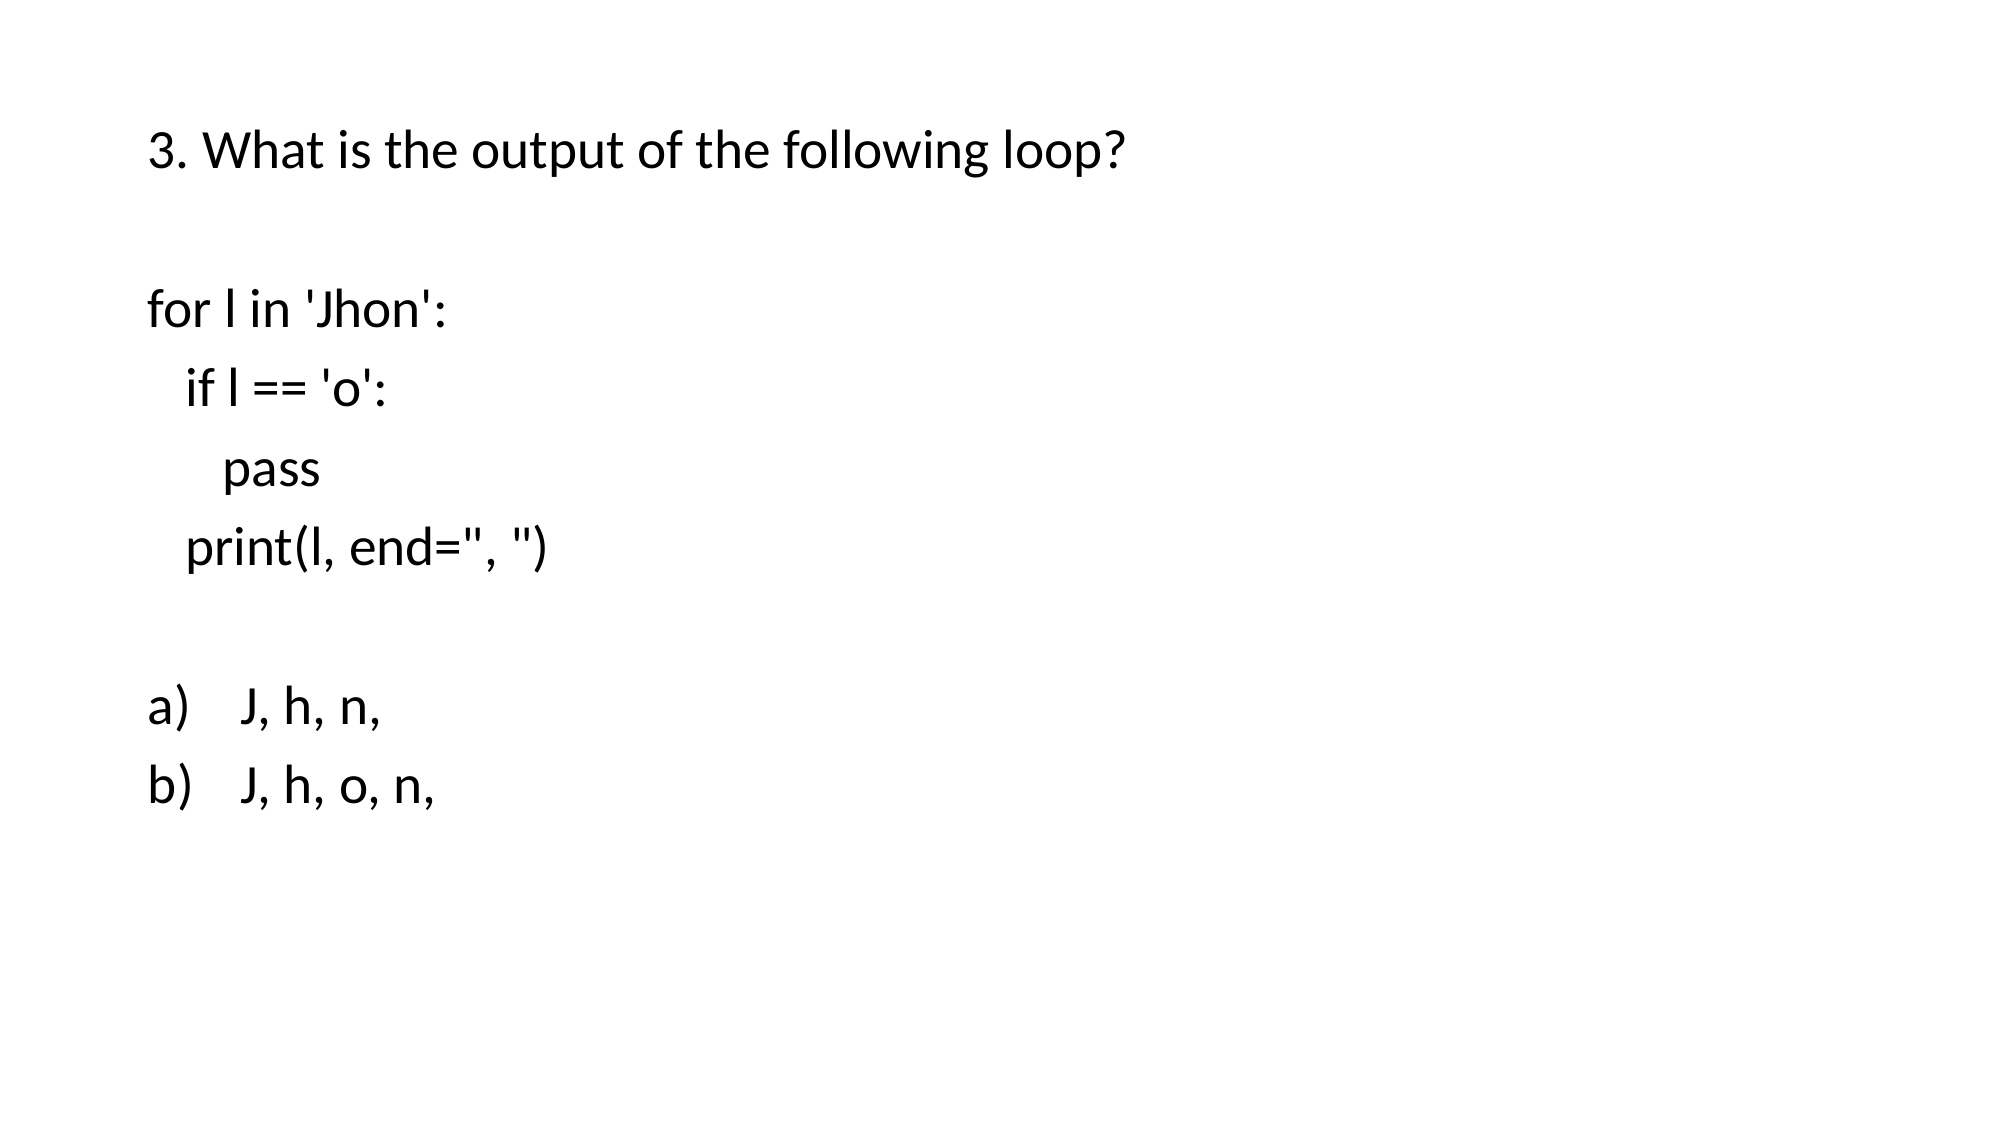

3. What is the output of the following loop?

for l in 'Jhon':
   if l == 'o':
      pass
   print(l, end=", ")

 J, h, n,
 J, h, o, n,